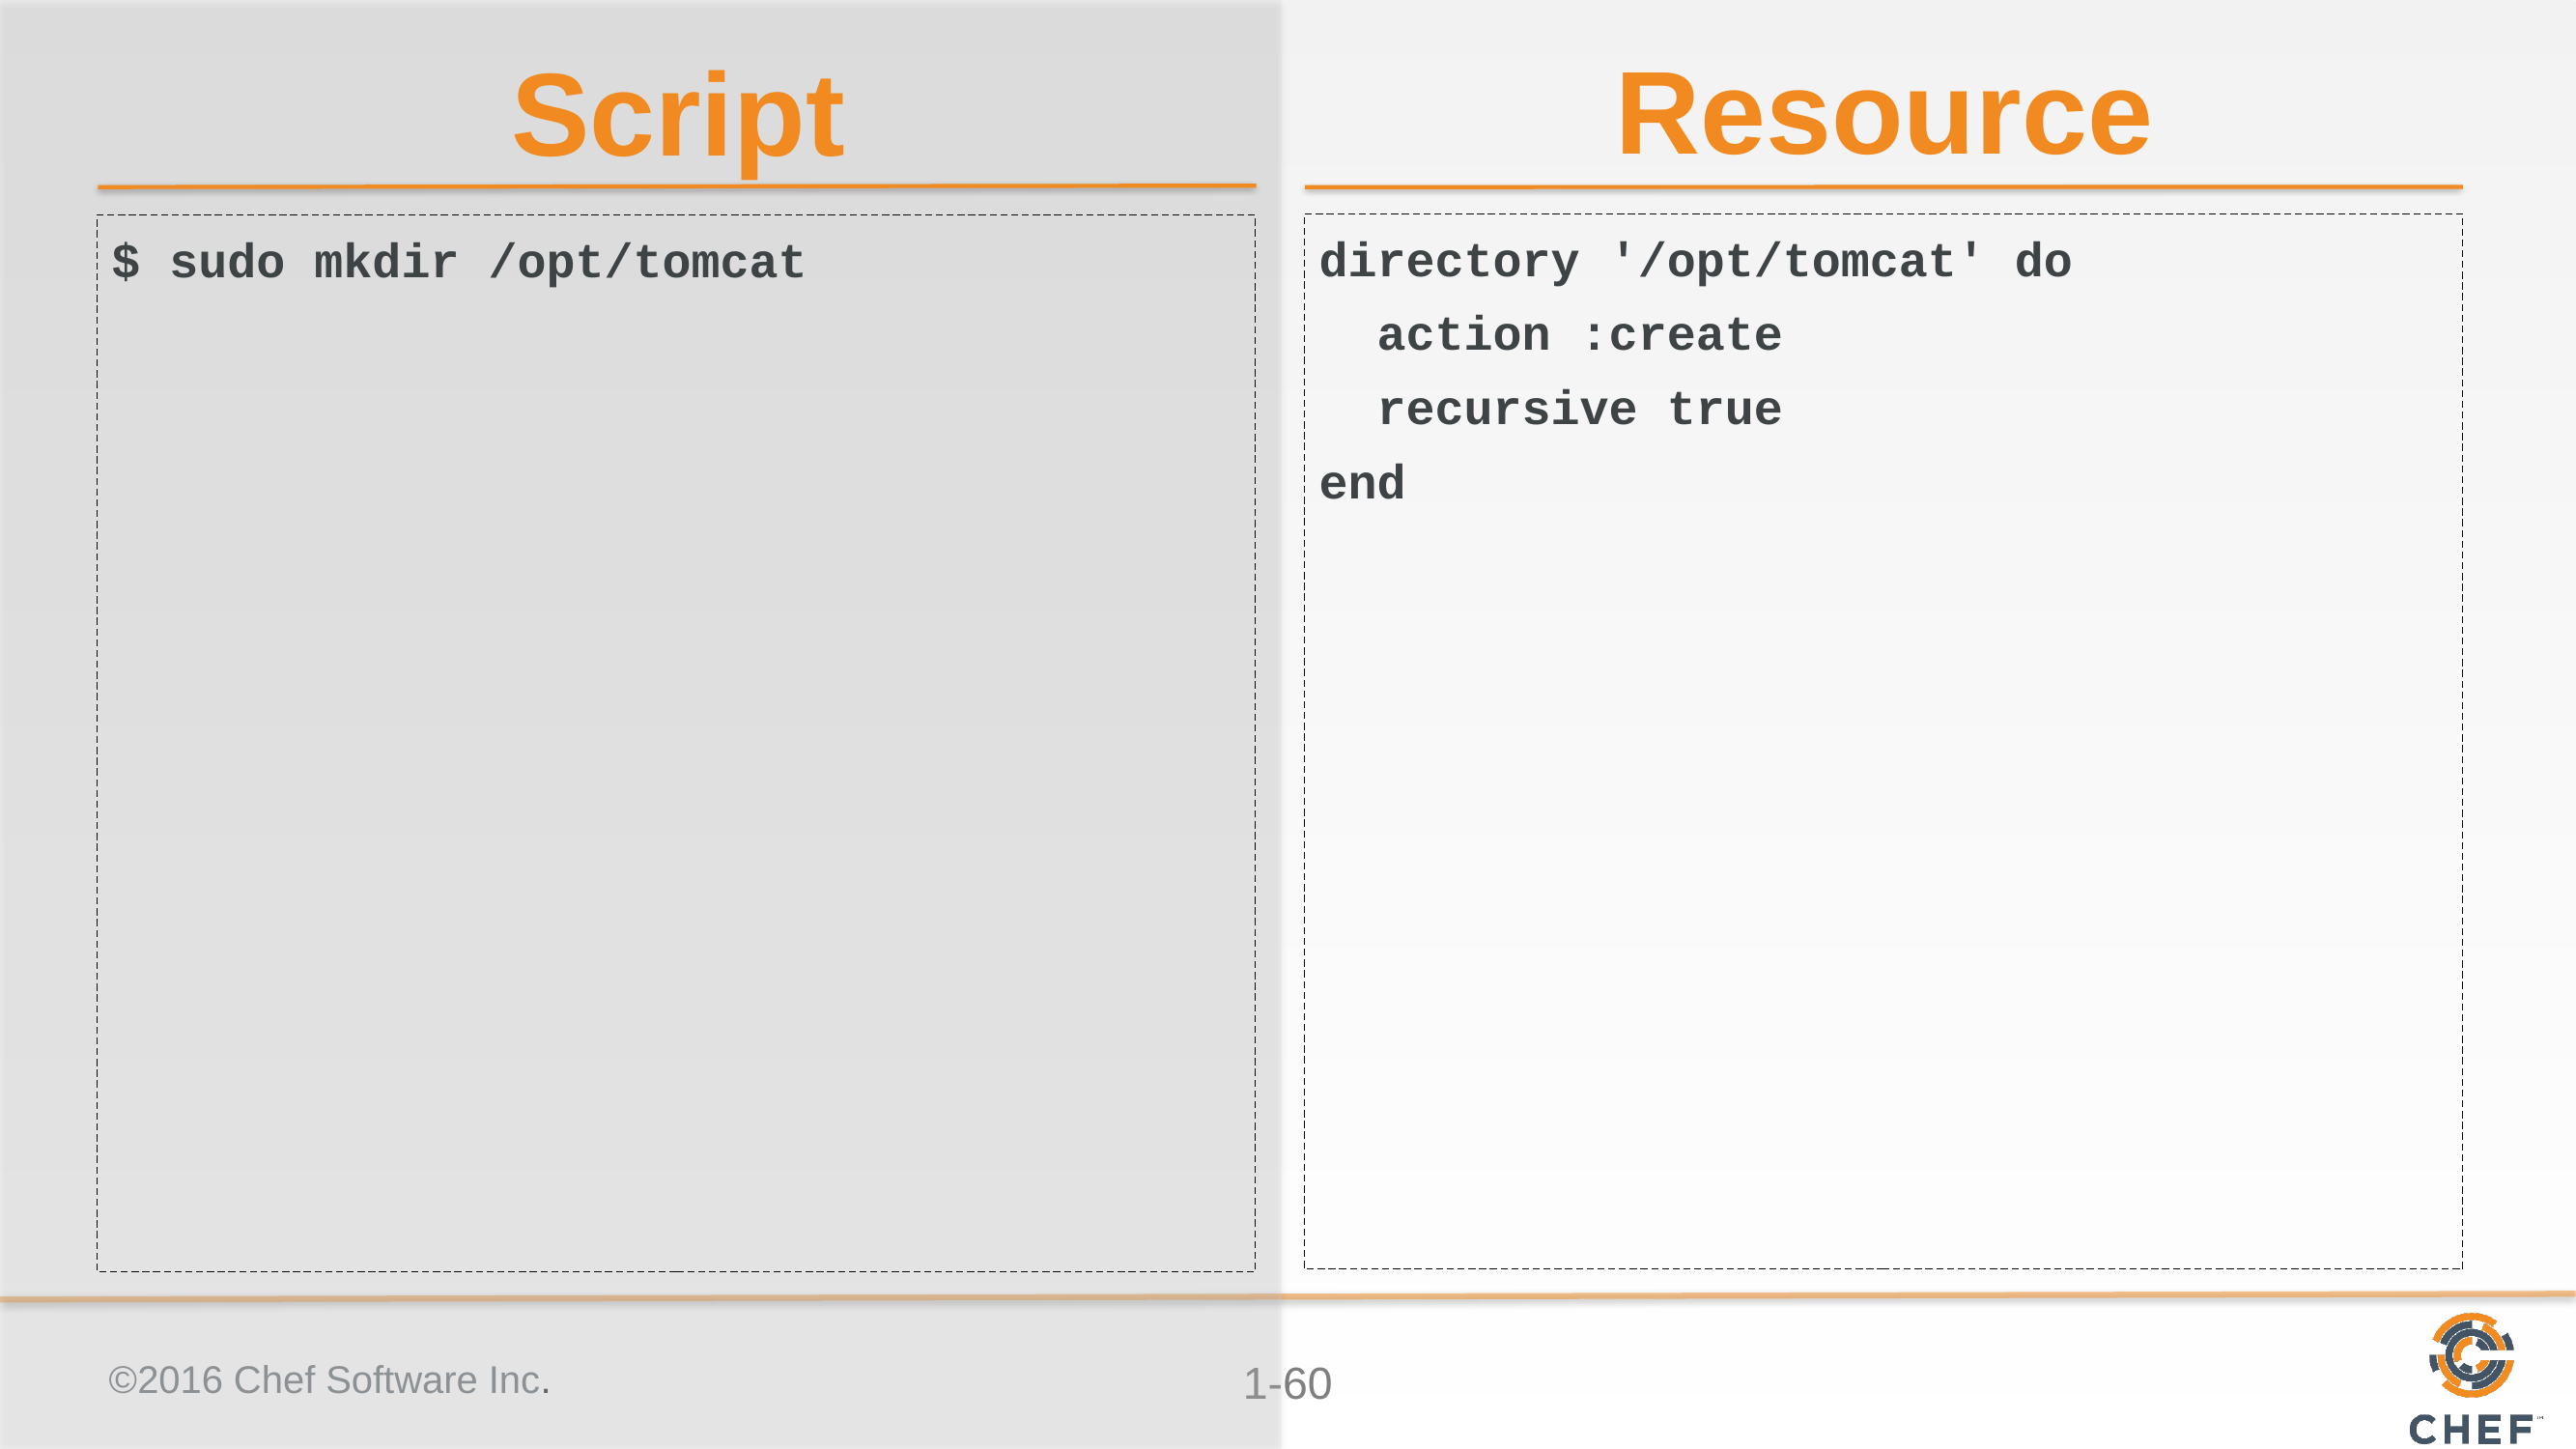

Resource
Script
directory '/opt/tomcat' do
  action :create
  recursive true
end
$ sudo mkdir /opt/tomcat